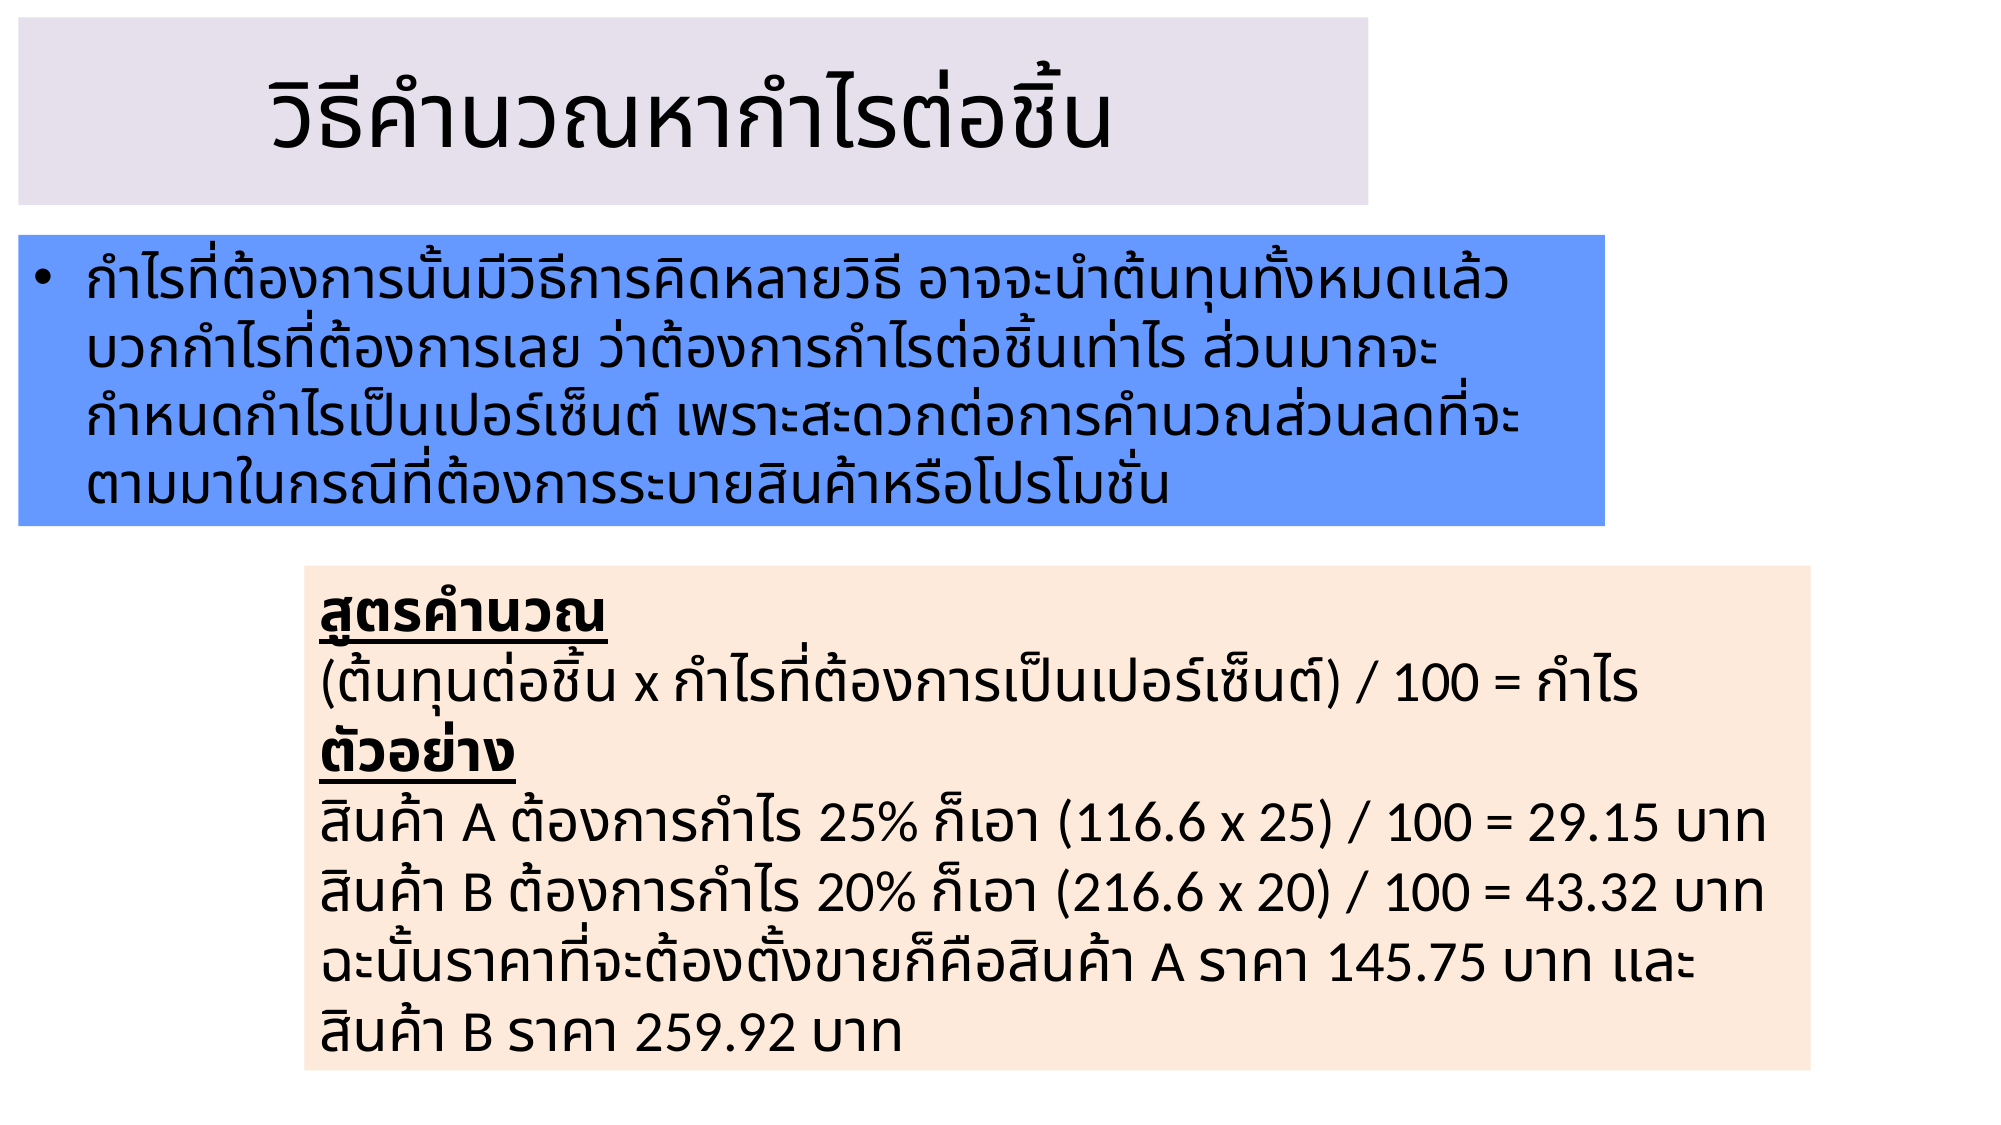

# วิธีคำนวณหากำไรต่อชิ้น
กำไรที่ต้องการนั้นมีวิธีการคิดหลายวิธี อาจจะนำต้นทุนทั้งหมดแล้วบวกกำไรที่ต้องการเลย ว่าต้องการกำไรต่อชิ้นเท่าไร ส่วนมากจะกำหนดกำไรเป็นเปอร์เซ็นต์ เพราะสะดวกต่อการคำนวณส่วนลดที่จะตามมาในกรณีที่ต้องการระบายสินค้าหรือโปรโมชั่น
สูตรคำนวณ
(ต้นทุนต่อชิ้น x กำไรที่ต้องการเป็นเปอร์เซ็นต์) / 100 = กำไร
ตัวอย่าง
สินค้า A ต้องการกำไร 25% ก็เอา (116.6 x 25) / 100 = 29.15 บาท
สินค้า B ต้องการกำไร 20% ก็เอา (216.6 x 20) / 100 = 43.32 บาท
ฉะนั้นราคาที่จะต้องตั้งขายก็คือสินค้า A ราคา 145.75 บาท และ สินค้า B ราคา 259.92 บาท